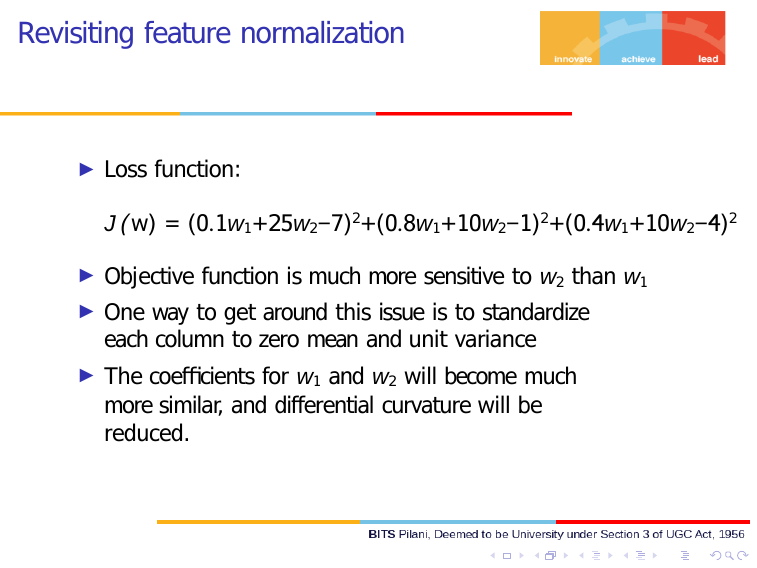

# Revisiting feature normalization
Loss function:
J(w) = (0.1w1+25w2−7)2+(0.8w1+10w2−1)2+(0.4w1+10w2−4)2
Objective function is much more sensitive to w2 than w1
One way to get around this issue is to standardize each column to zero mean and unit variance
The coefficients for w1 and w2 will become much more similar, and differential curvature will be reduced.